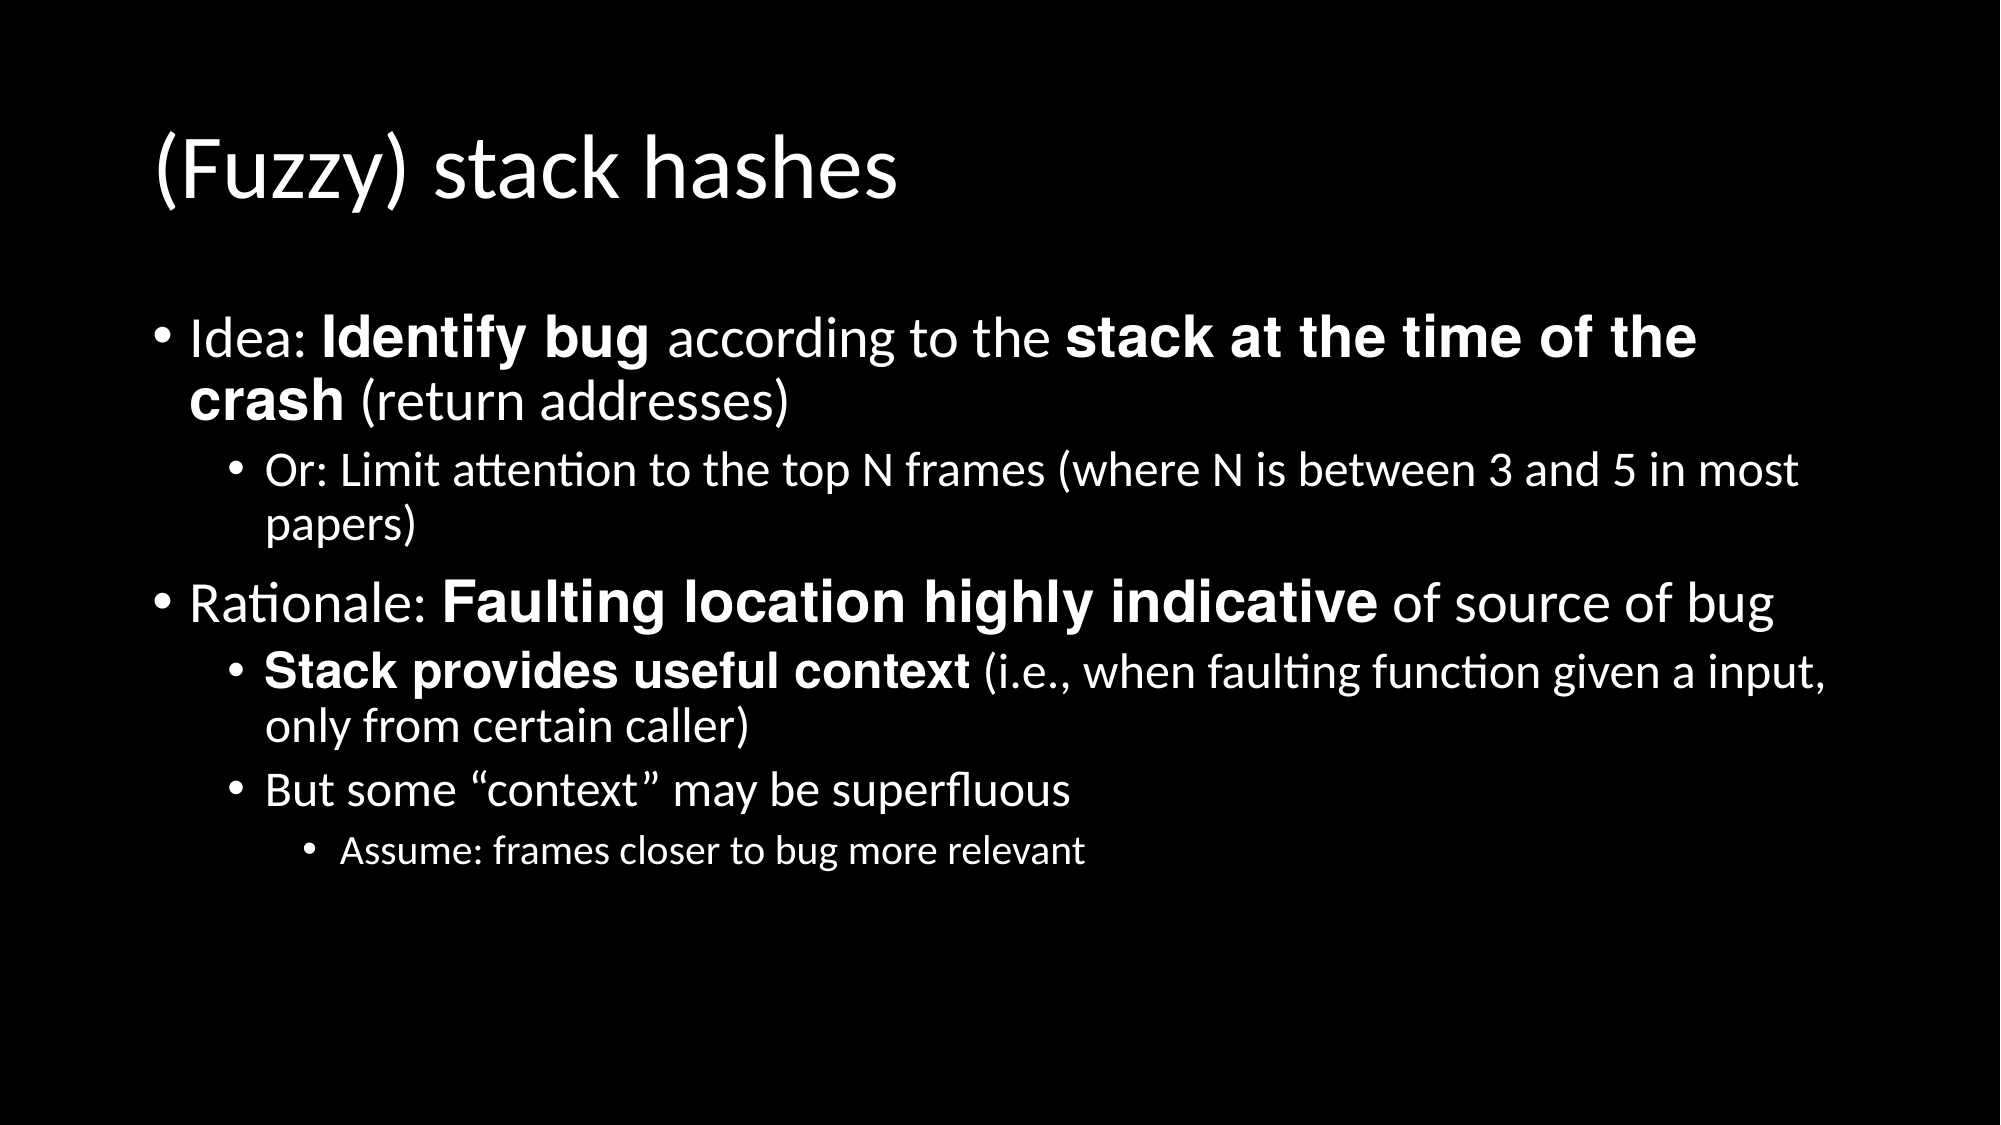

# (Fuzzy) stack hashes
Idea: Identify bug according to the stack at the time of the crash (return addresses)
Or: Limit attention to the top N frames (where N is between 3 and 5 in most papers)
Rationale: Faulting location highly indicative of source of bug
Stack provides useful context (i.e., when faulting function given a input, only from certain caller)
But some “context” may be superfluous
Assume: frames closer to bug more relevant